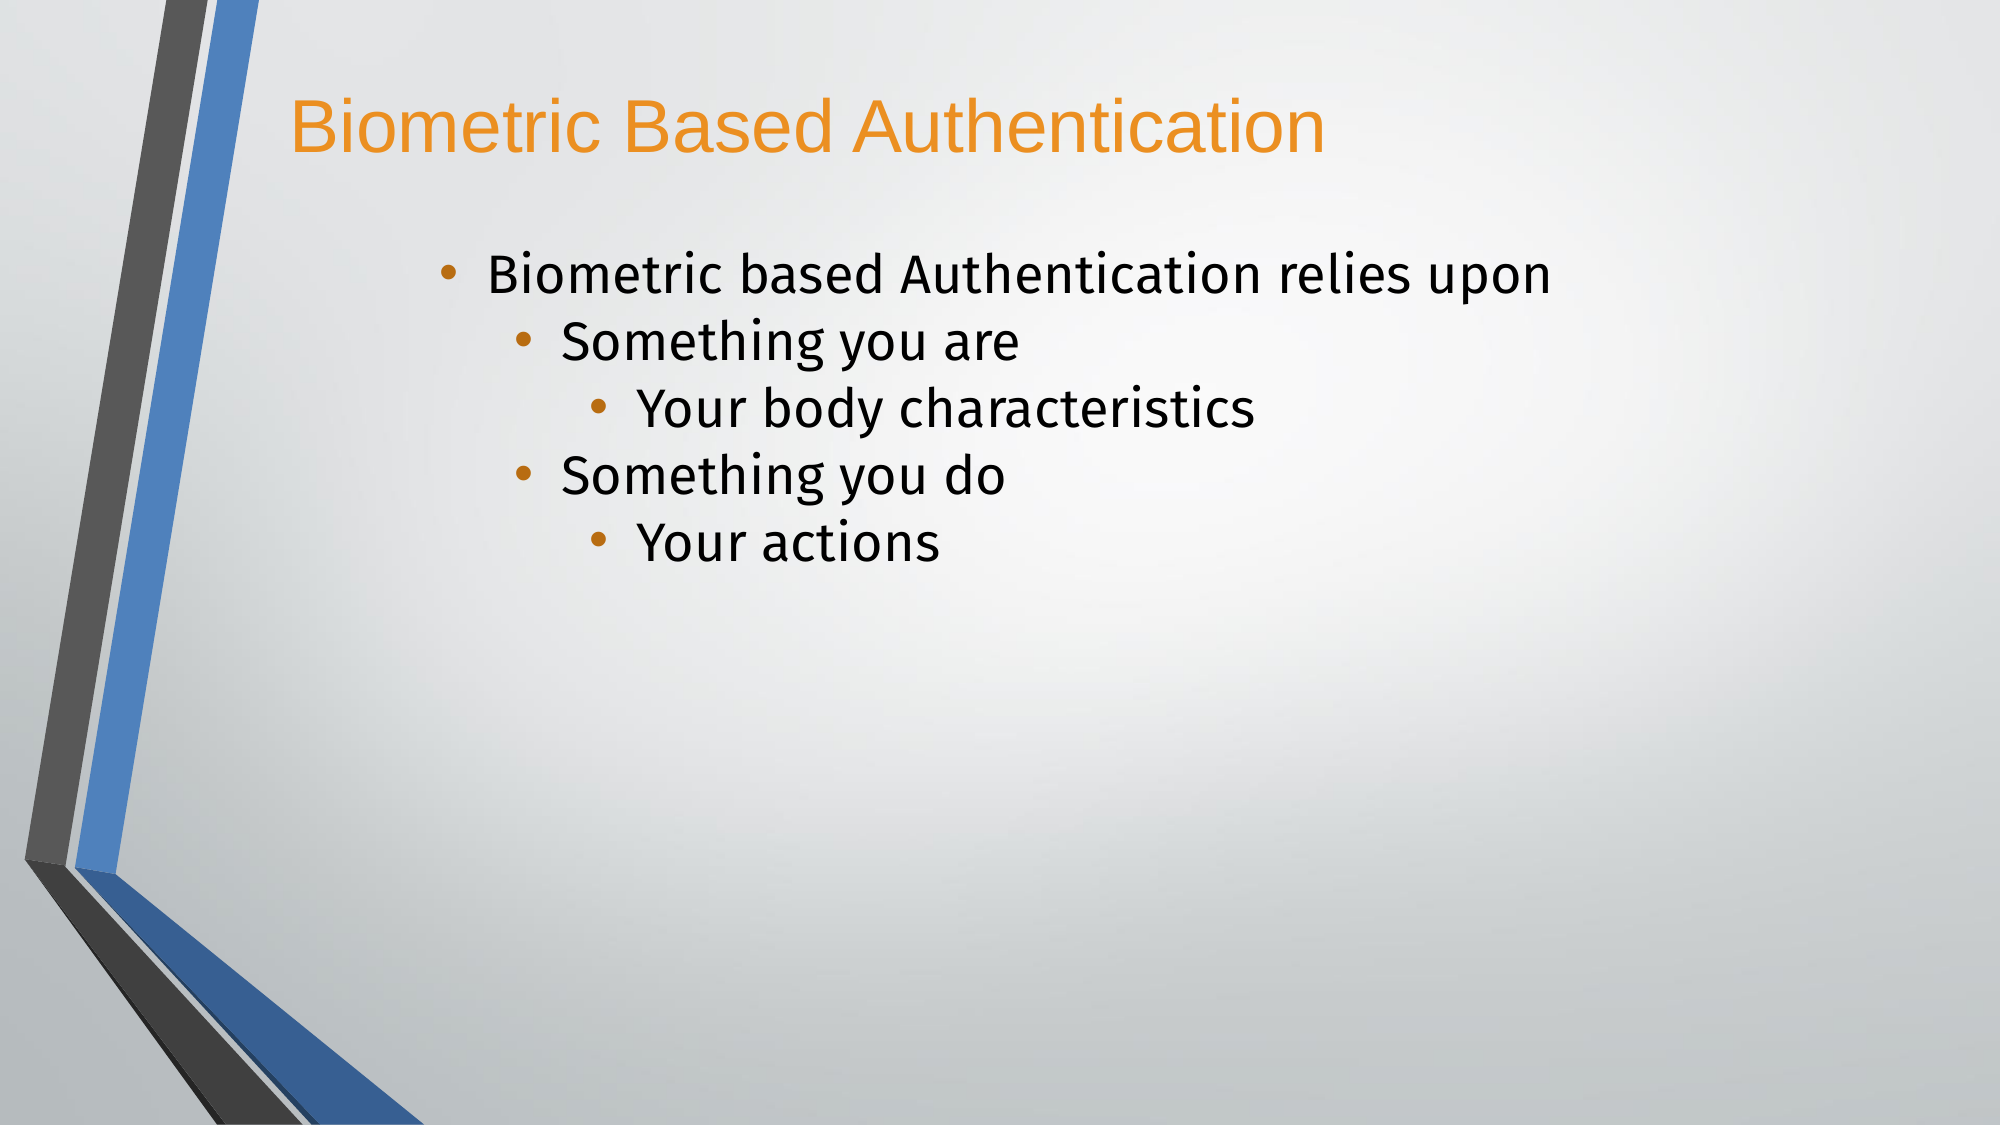

# Biometric Based Authentication
Biometric based Authentication relies upon
Something you are
Your body characteristics
Something you do
Your actions